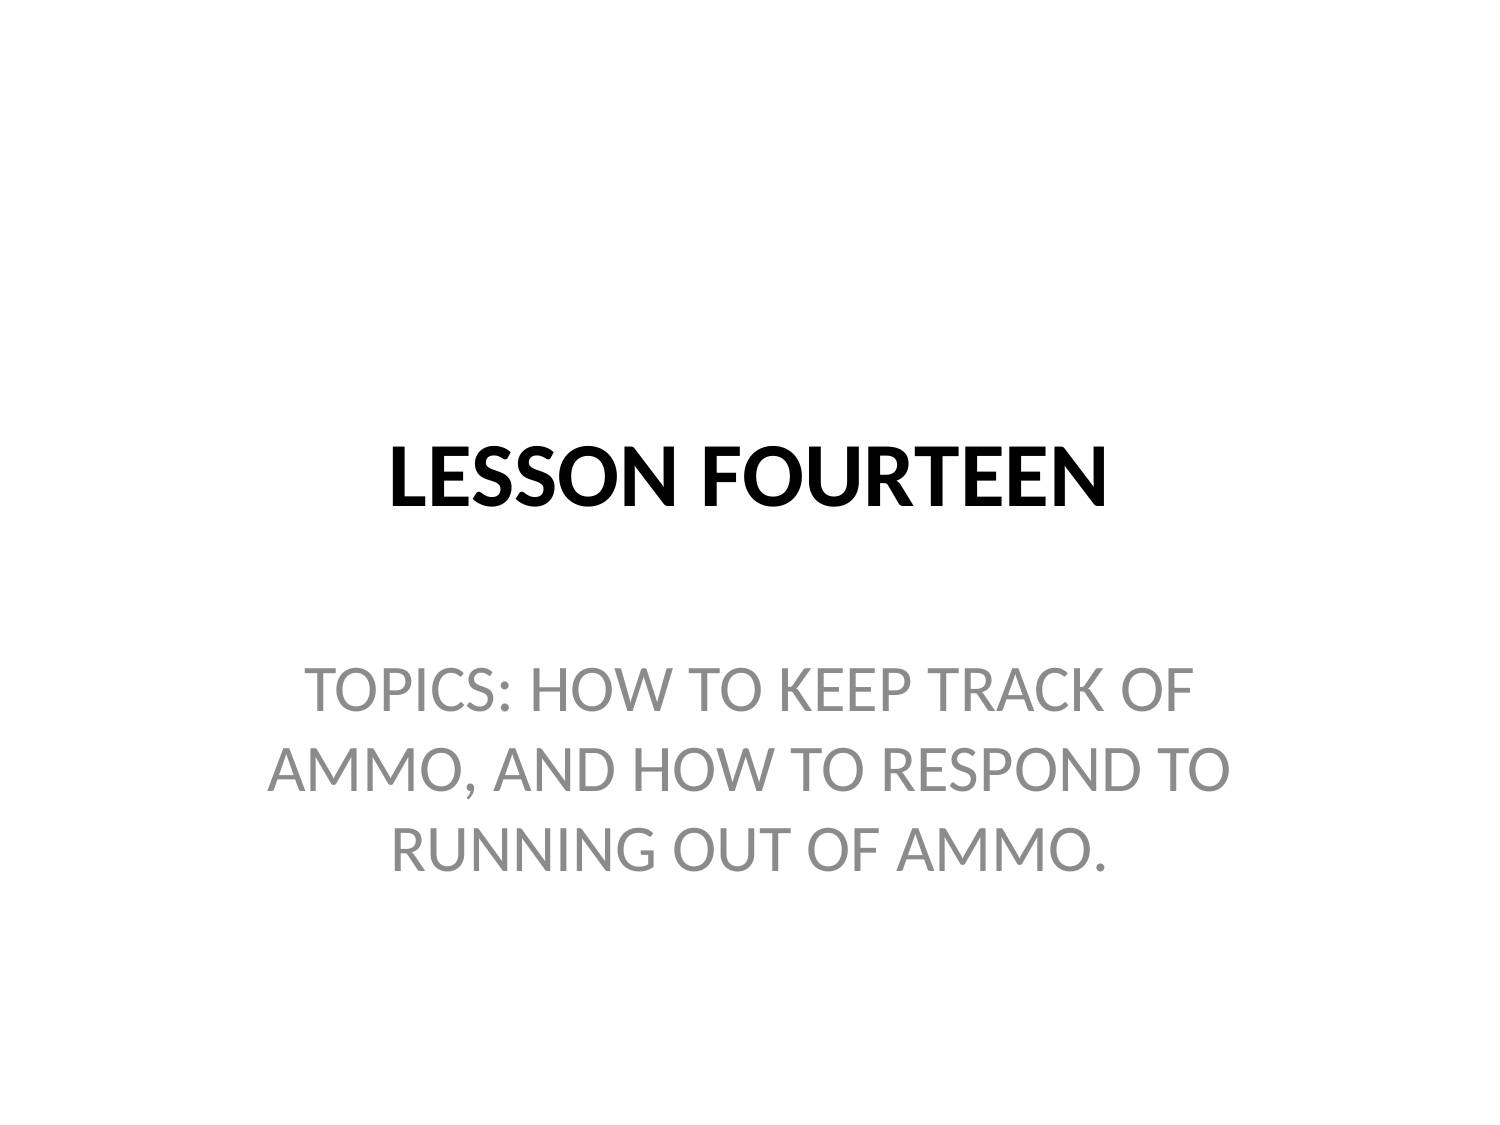

# LESSON FOURTEEN
TOPICS: HOW TO KEEP TRACK OF AMMO, AND HOW TO RESPOND TO RUNNING OUT OF AMMO.